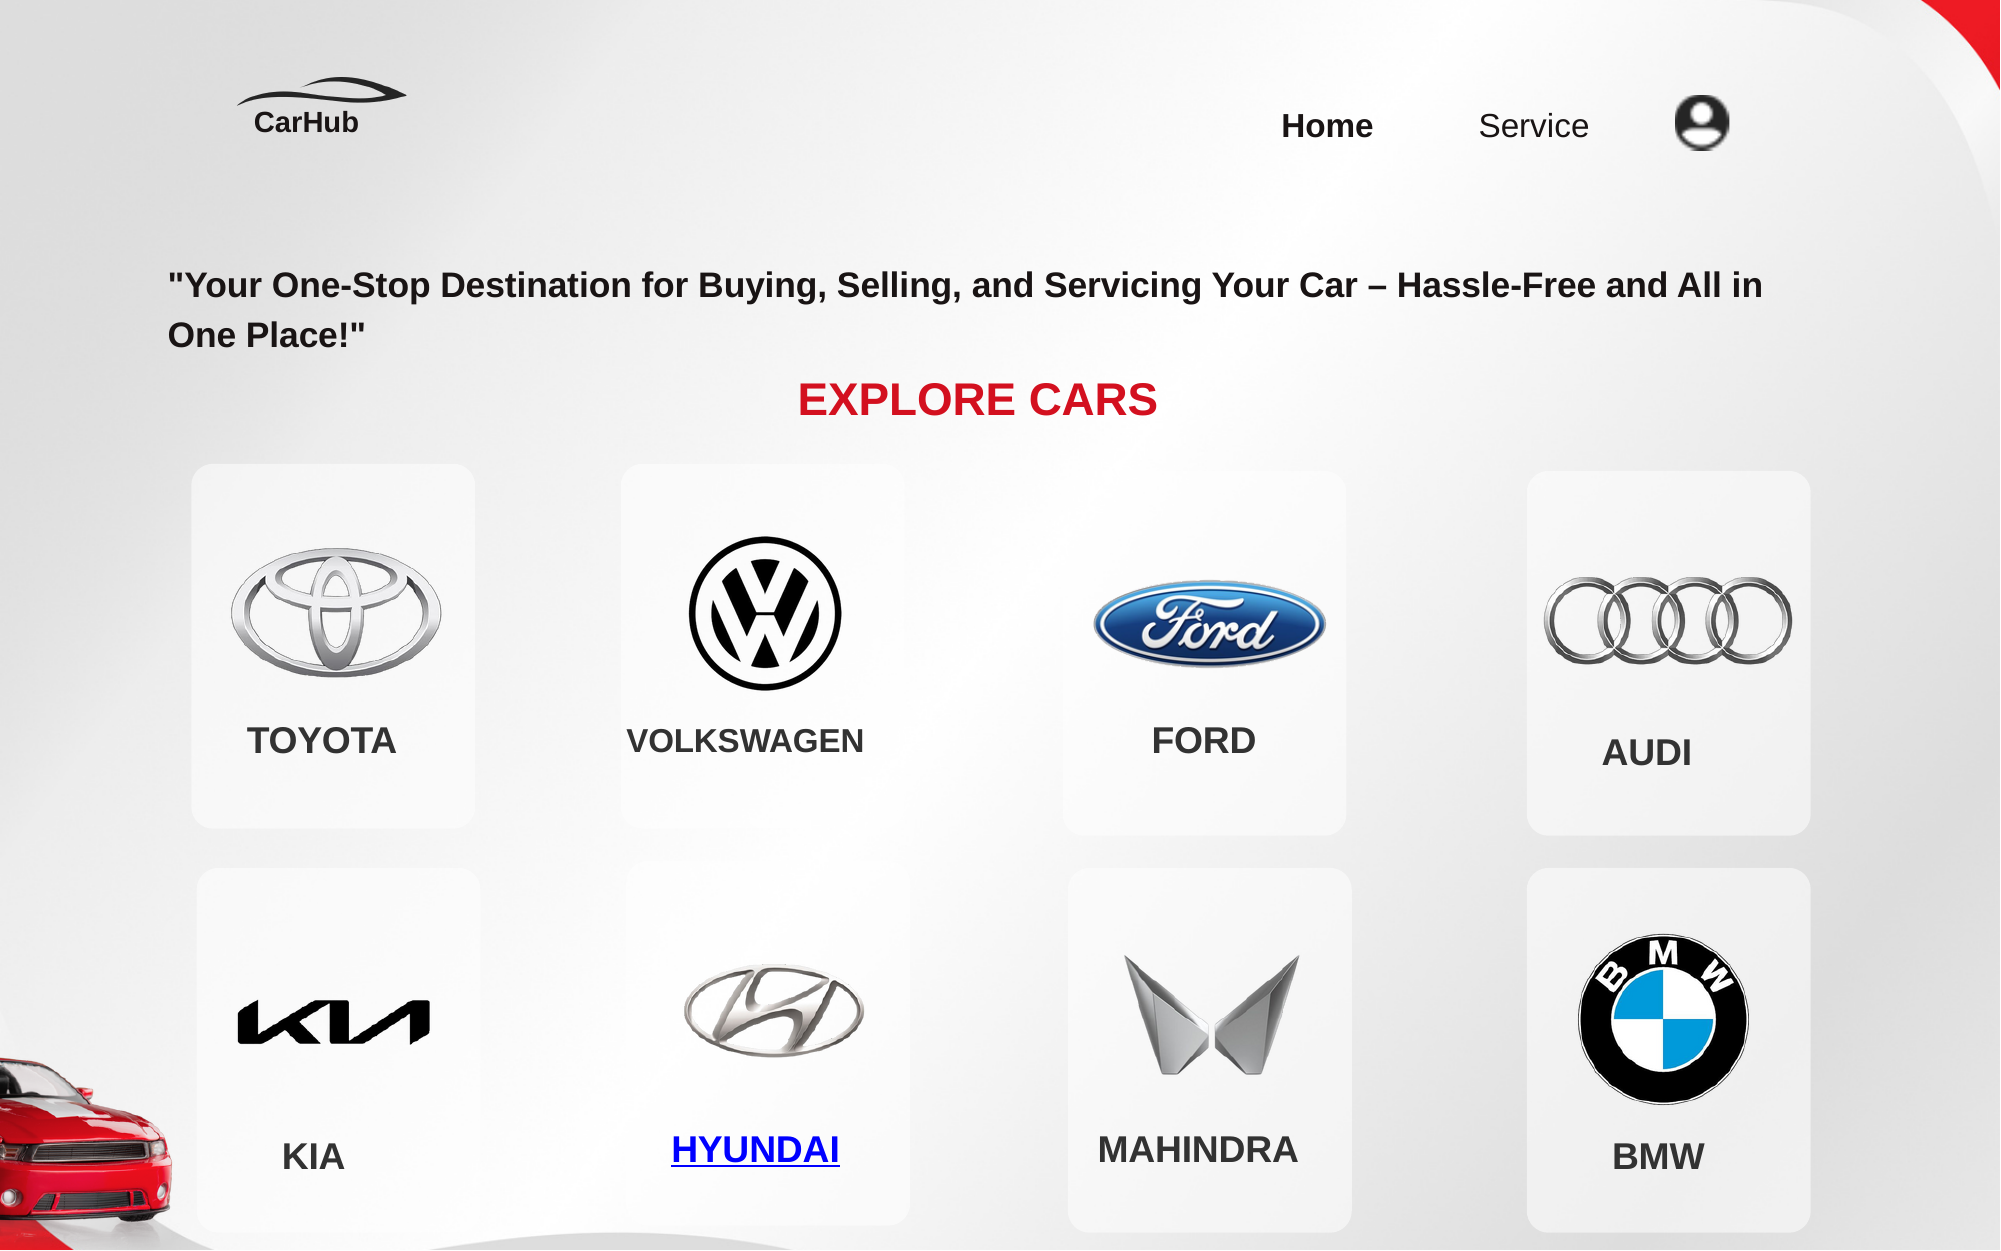

CarHub
Home
Service
"Your One-Stop Destination for Buying, Selling, and Servicing Your Car – Hassle-Free and All in One Place!"
EXPLORE CARS

TOYOTA
FORD
VOLKSWAGEN
AUDI

HYUNDAI

MAHINDRA
KIA
BMW